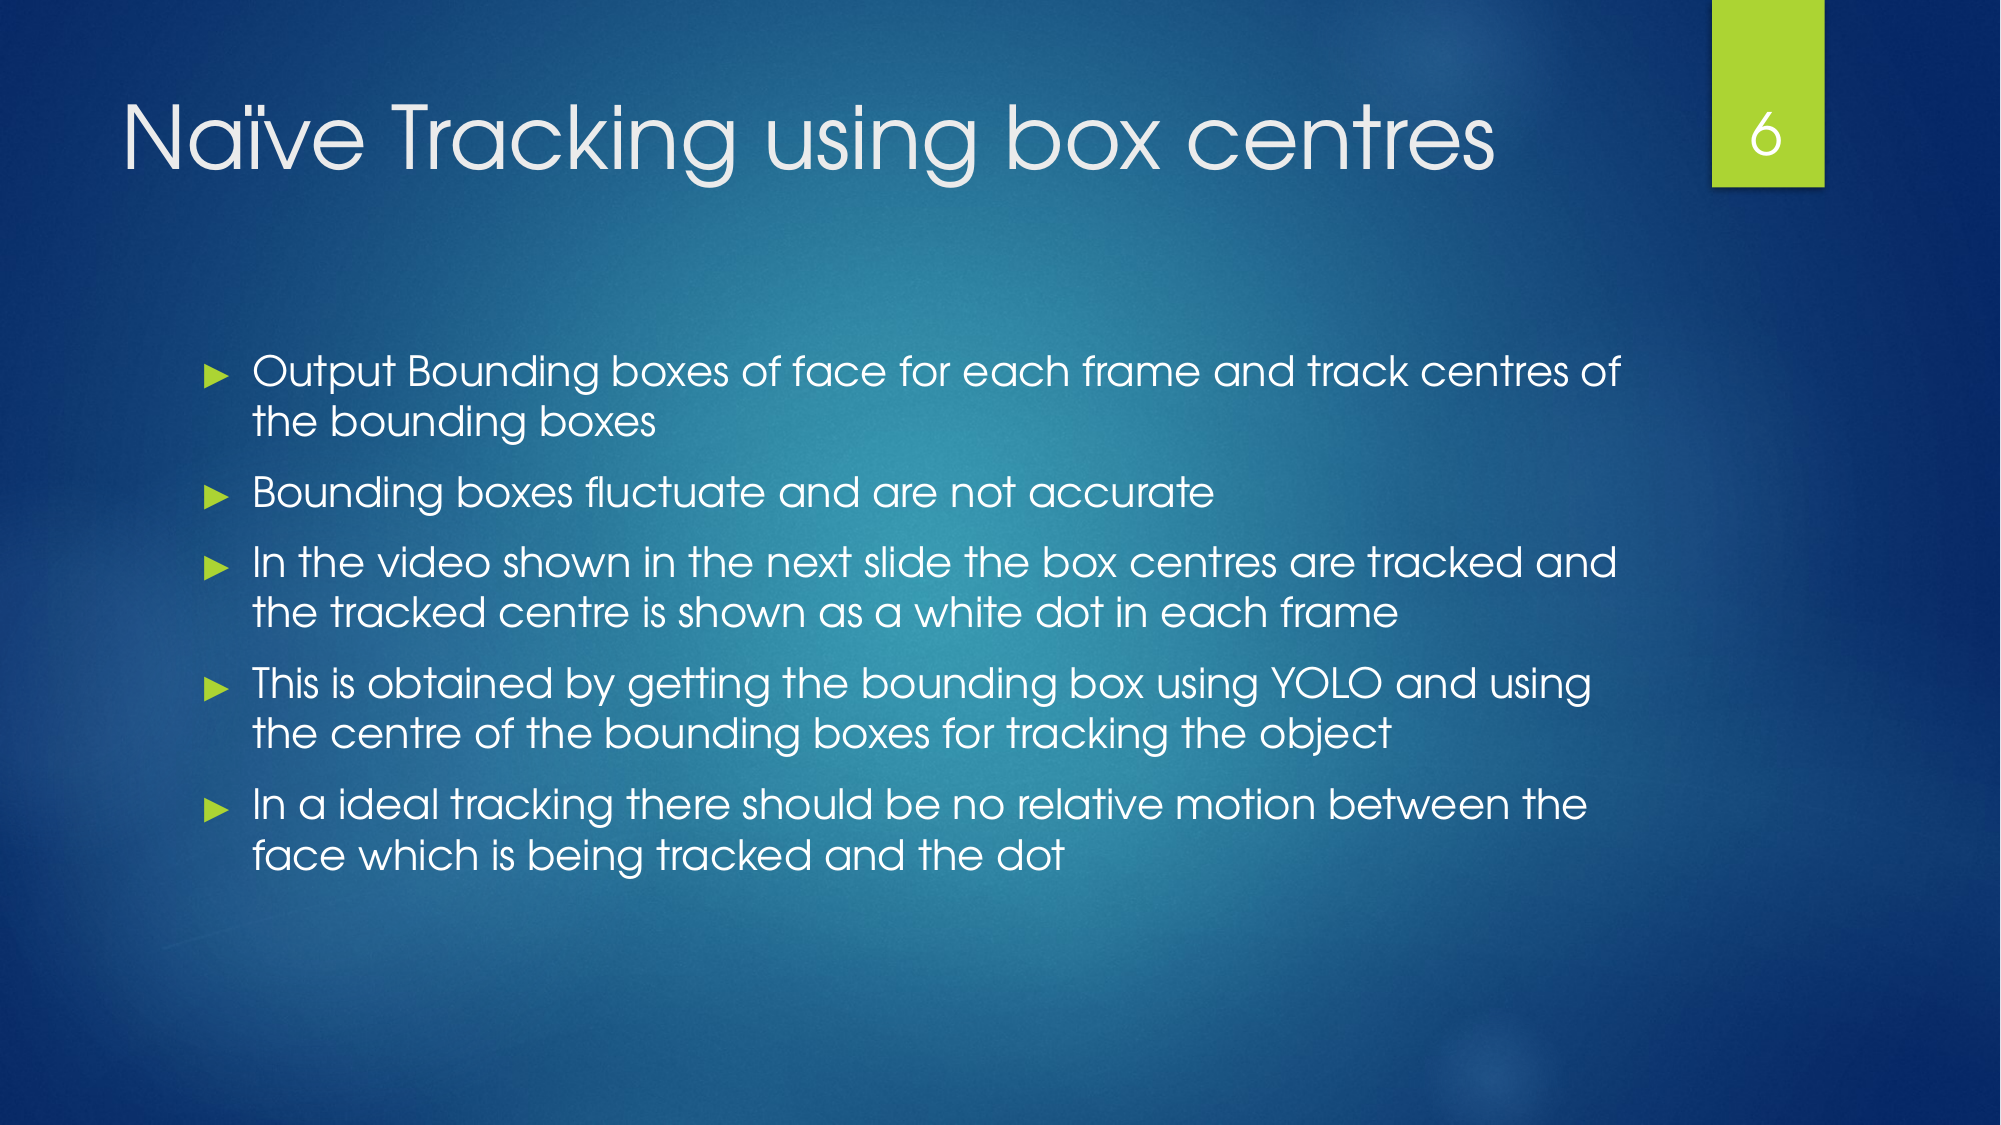

6
# Naïve Tracking using box centres
Output Bounding boxes of face for each frame and track centres of the bounding boxes
Bounding boxes fluctuate and are not accurate
In the video shown in the next slide the box centres are tracked and the tracked centre is shown as a white dot in each frame
This is obtained by getting the bounding box using YOLO and using the centre of the bounding boxes for tracking the object
In a ideal tracking there should be no relative motion between the face which is being tracked and the dot